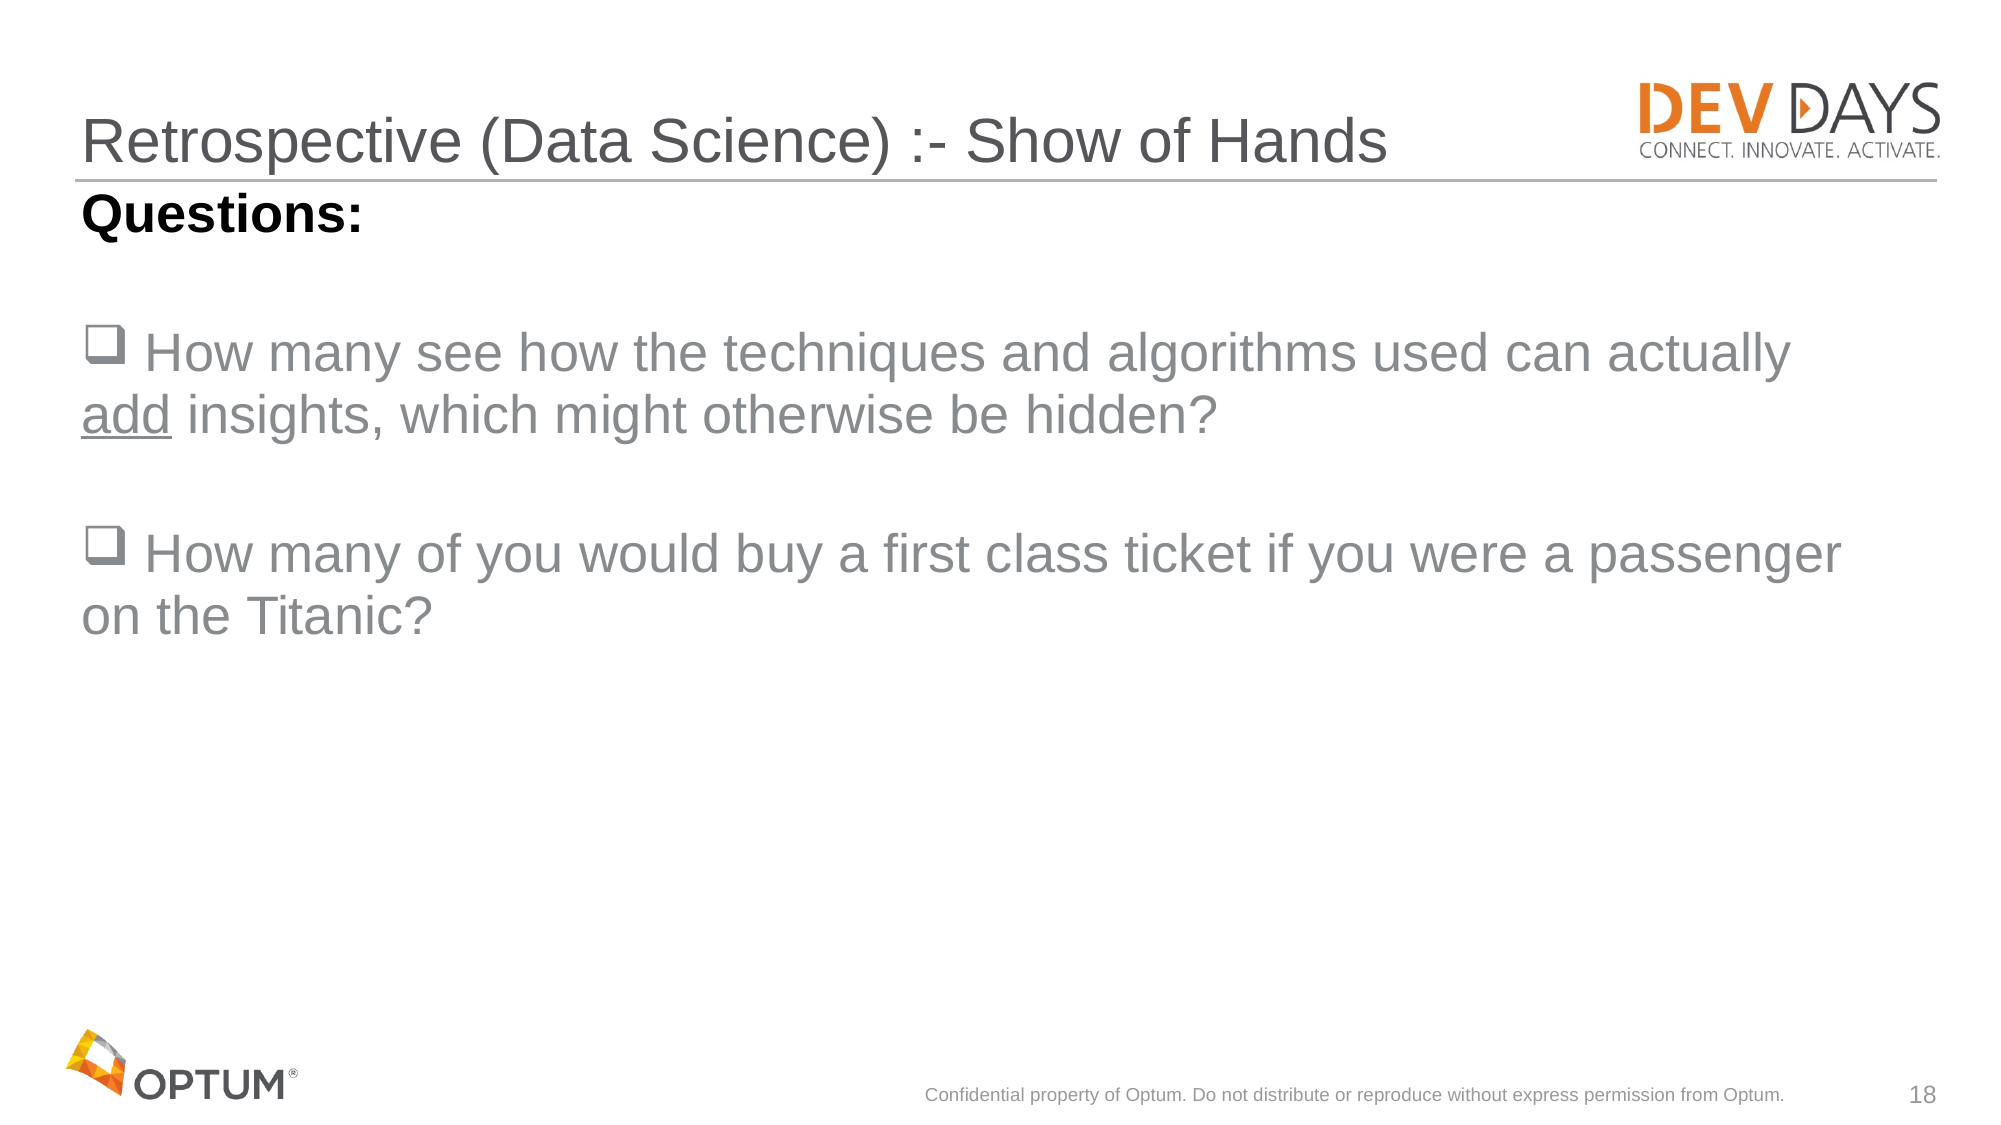

# Retrospective (Data Science) :- Show of Hands
Questions:

 How many see how the techniques and algorithms used can actually add insights, which might otherwise be hidden?

 How many of you would buy a first class ticket if you were a passenger on the Titanic?

Confidential property of Optum. Do not distribute or reproduce without express permission from Optum.
18